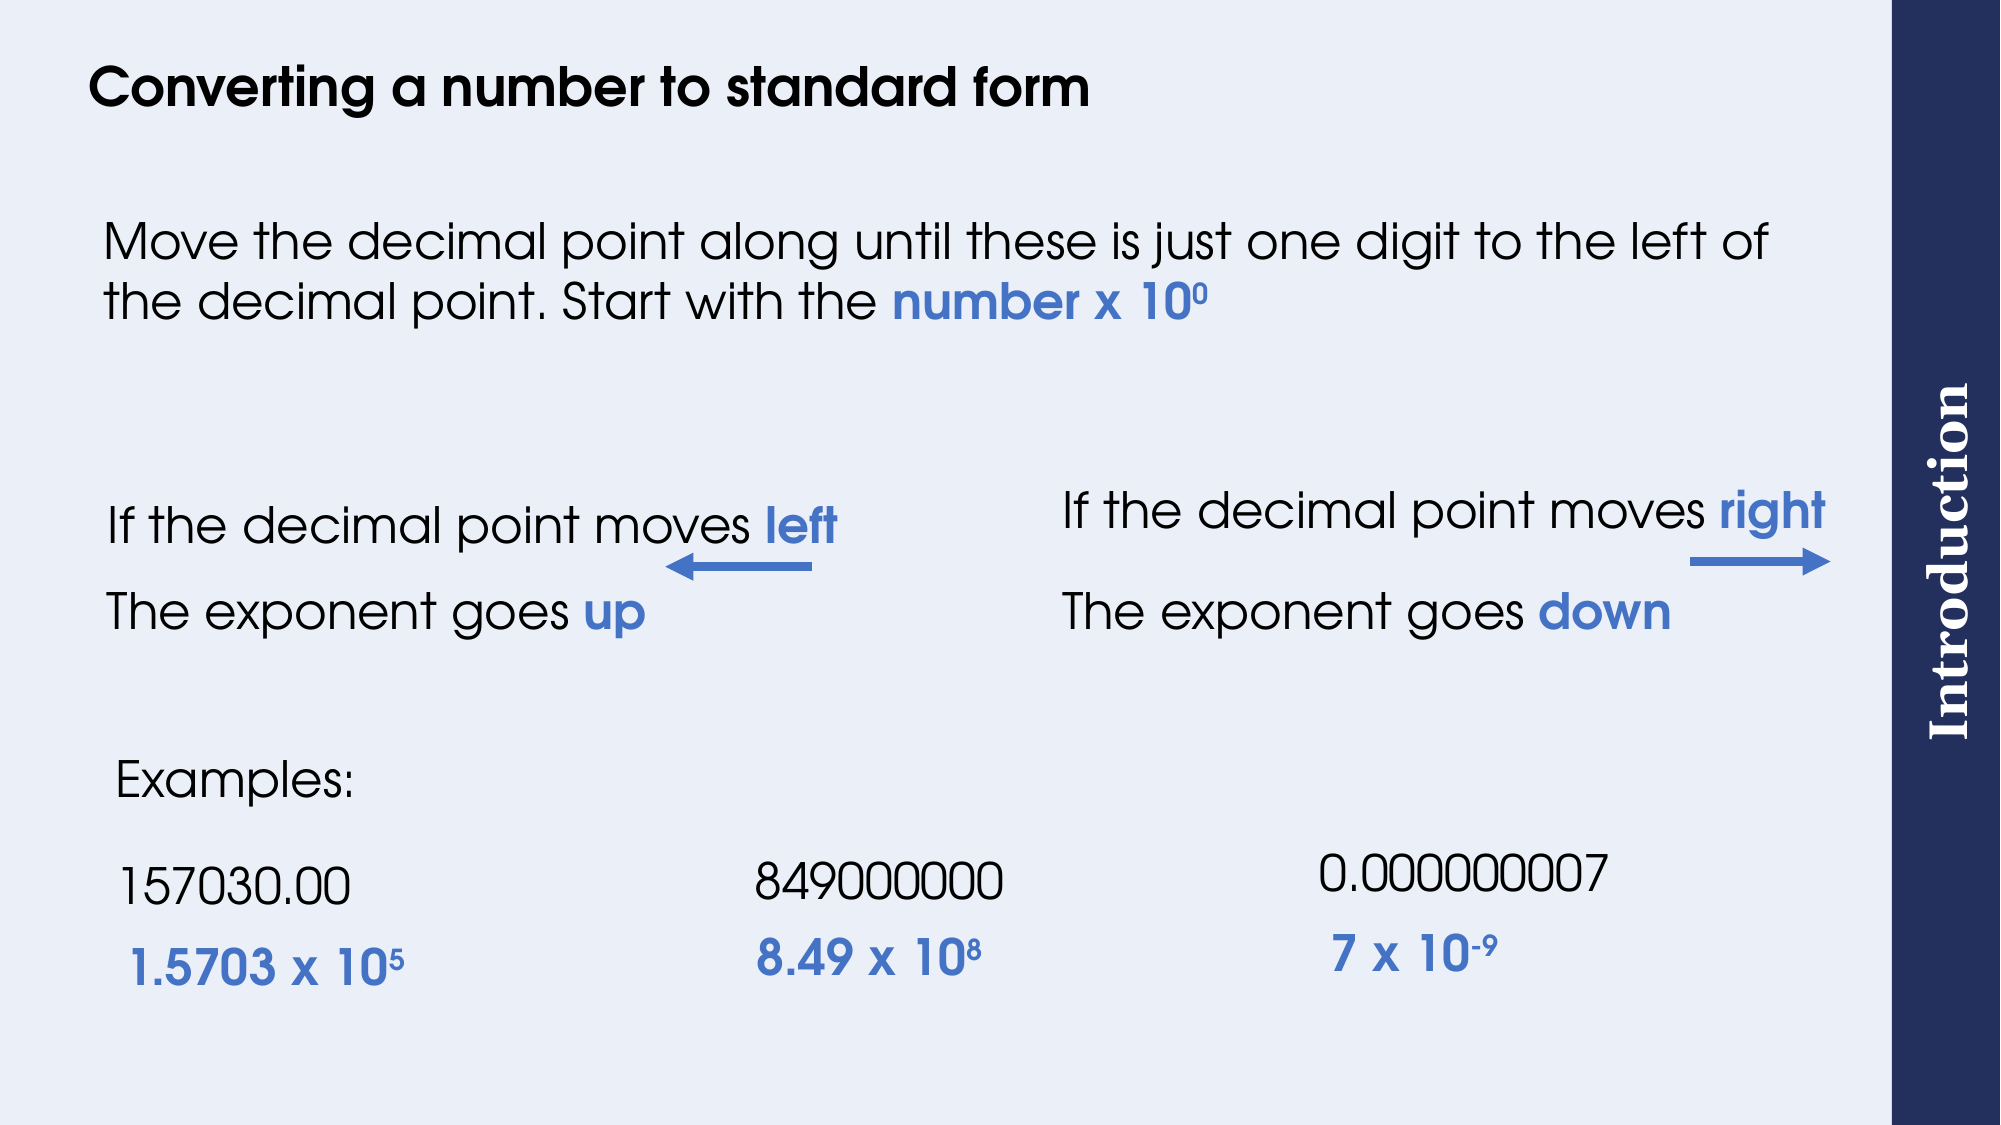

# Converting a number to standard form
Move the decimal point along until these is just one digit to the left of the decimal point. Start with the number x 100

If the decimal point moves right
If the decimal point moves left
The exponent goes down
The exponent goes up
Examples:
0.000000007
849000000
157030.00
7 x 10-9
8.49 x 108
1.5703 x 105